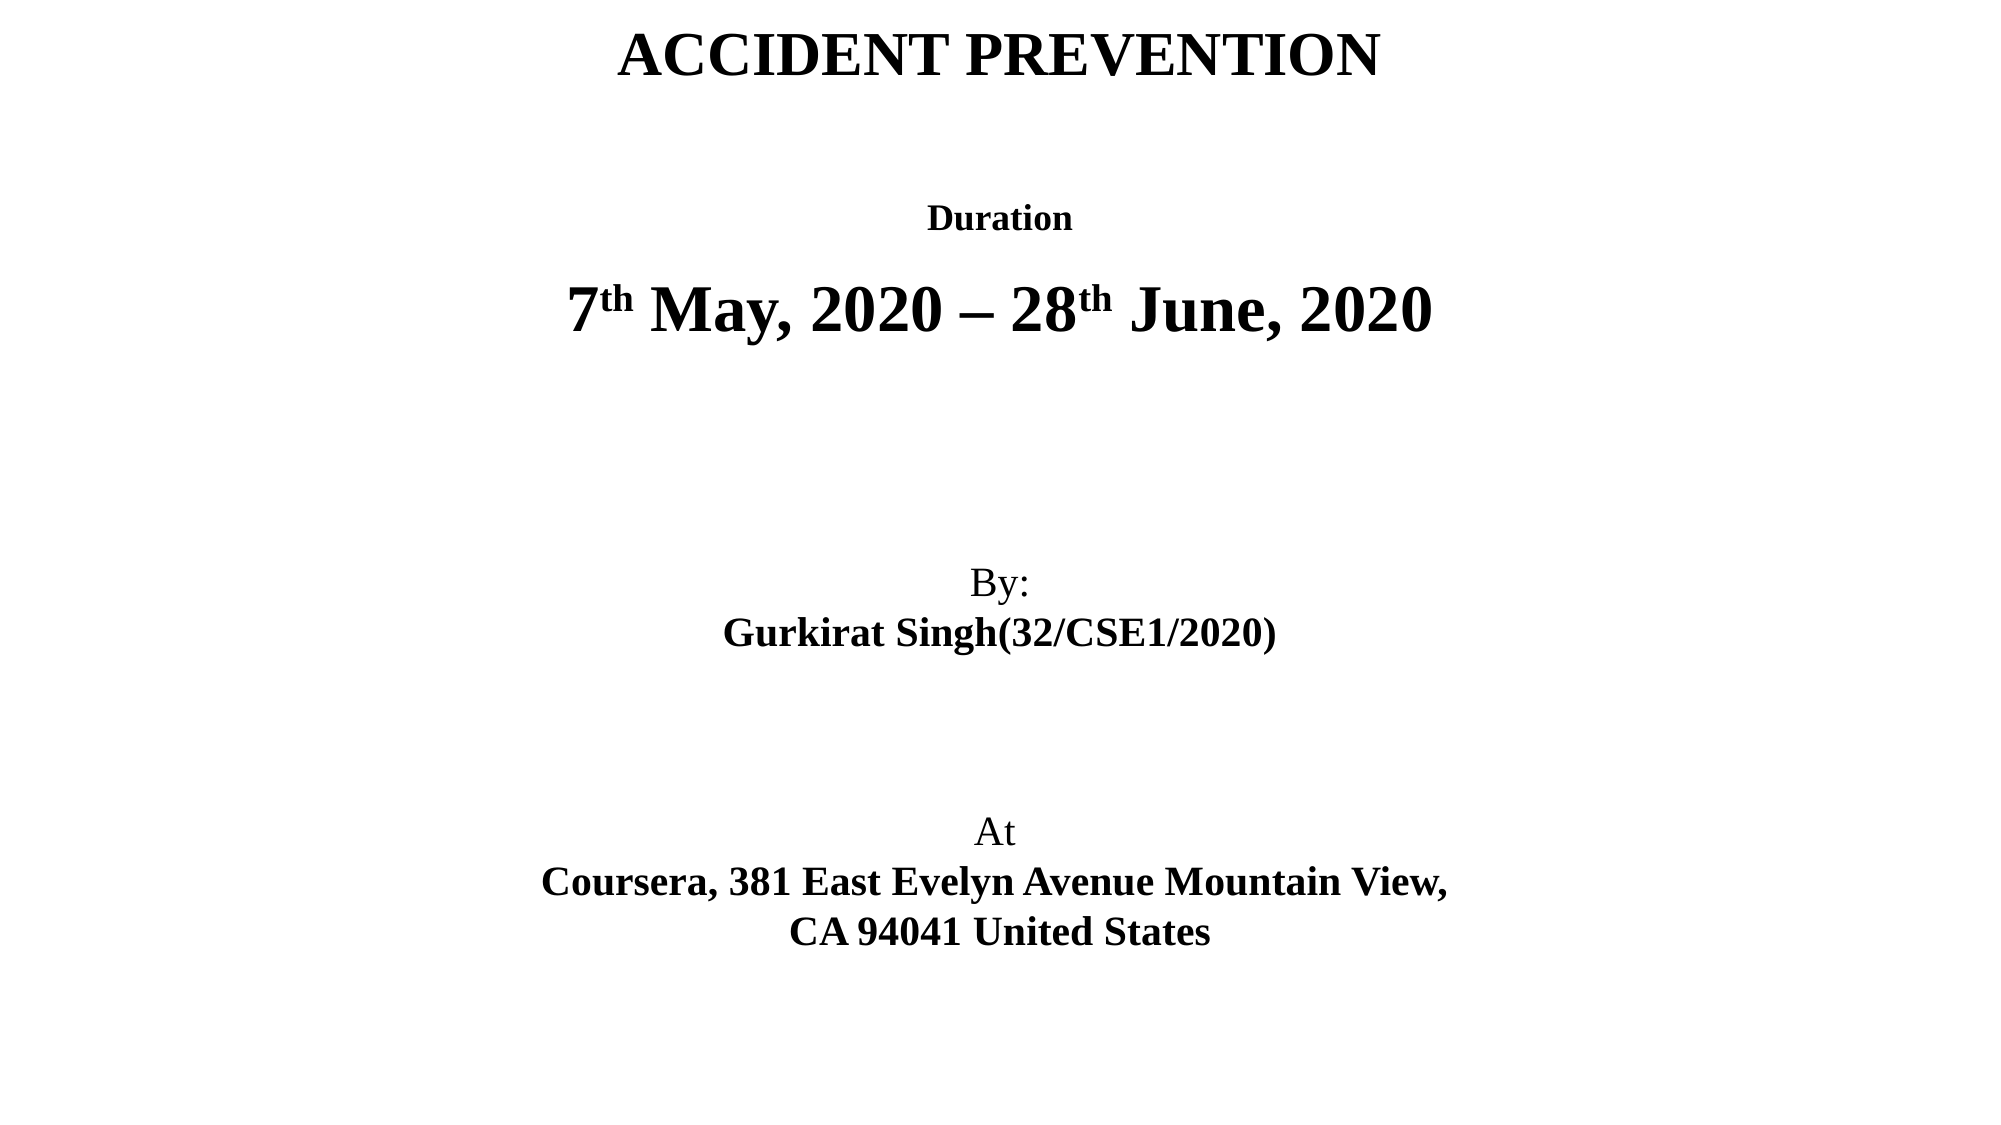

ACCIDENT PREVENTION

Duration

7th May, 2020 – 28th June, 2020

By:
Gurkirat Singh(32/CSE1/2020)

At
Coursera, 381 East Evelyn Avenue Mountain View,
CA 94041 United States